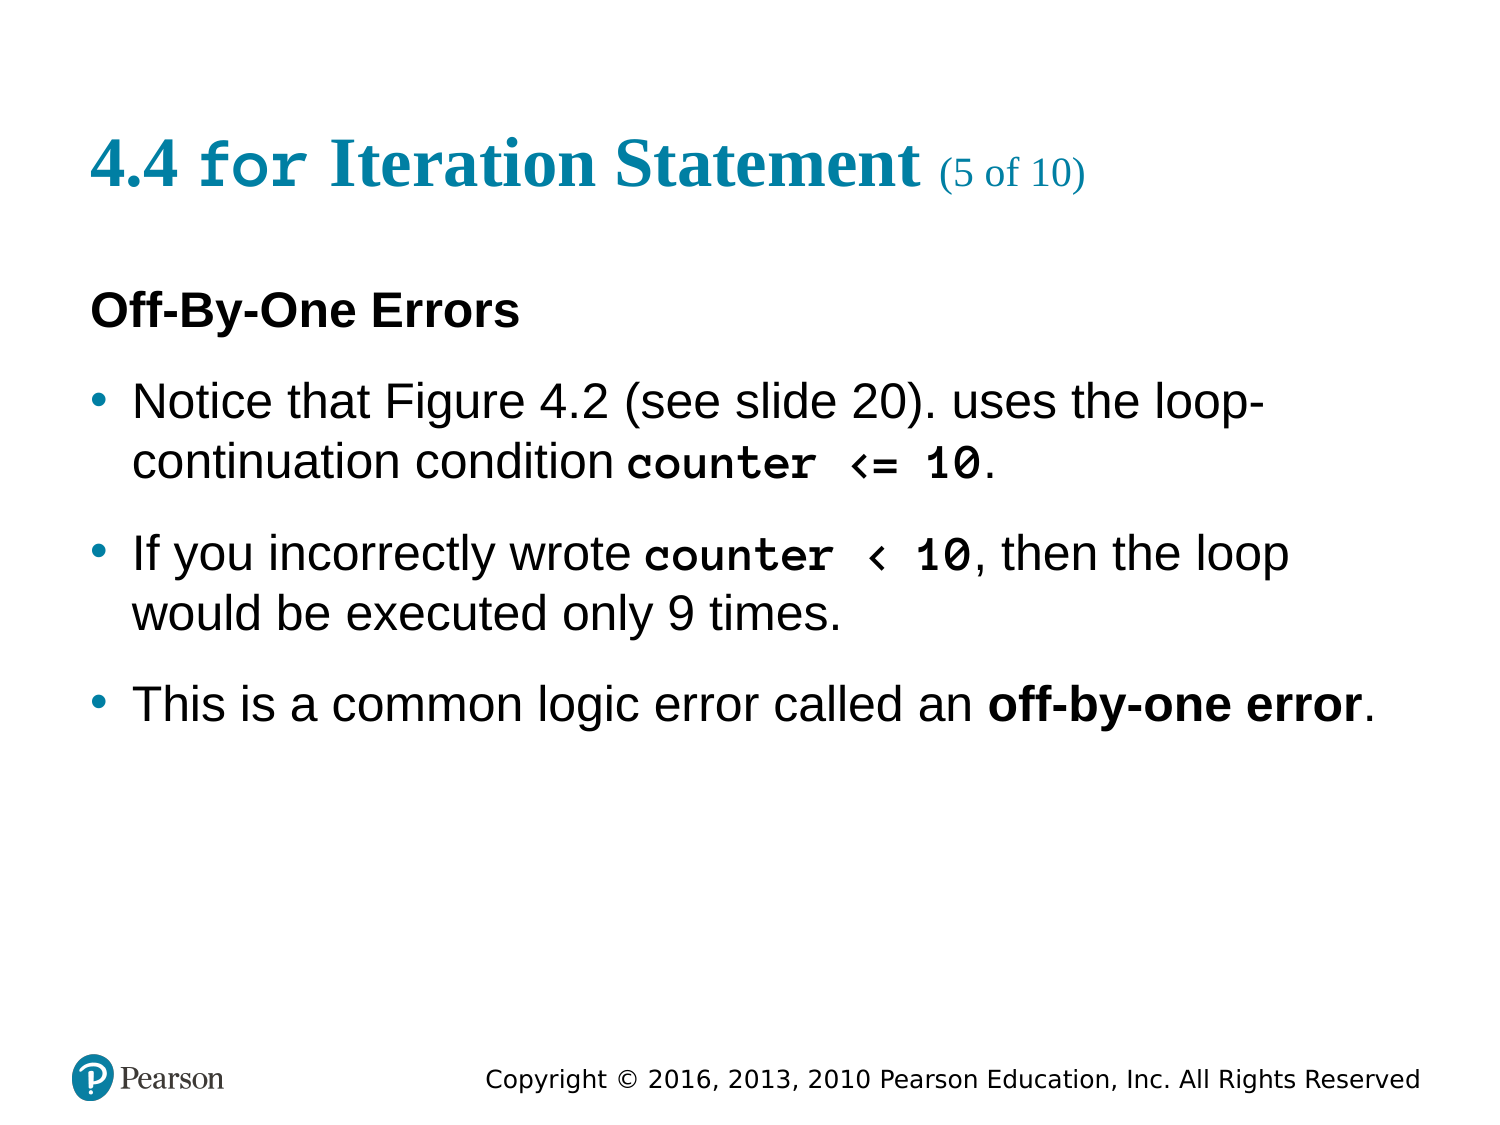

# 4.4 for Iteration Statement (5 of 10)
Off-By-One Errors
Notice that Figure 4.2 (see slide 20). uses the loop-continuation condition counter <= 10.
If you incorrectly wrote counter < 10, then the loop would be executed only 9 times.
This is a common logic error called an off-by-one error.